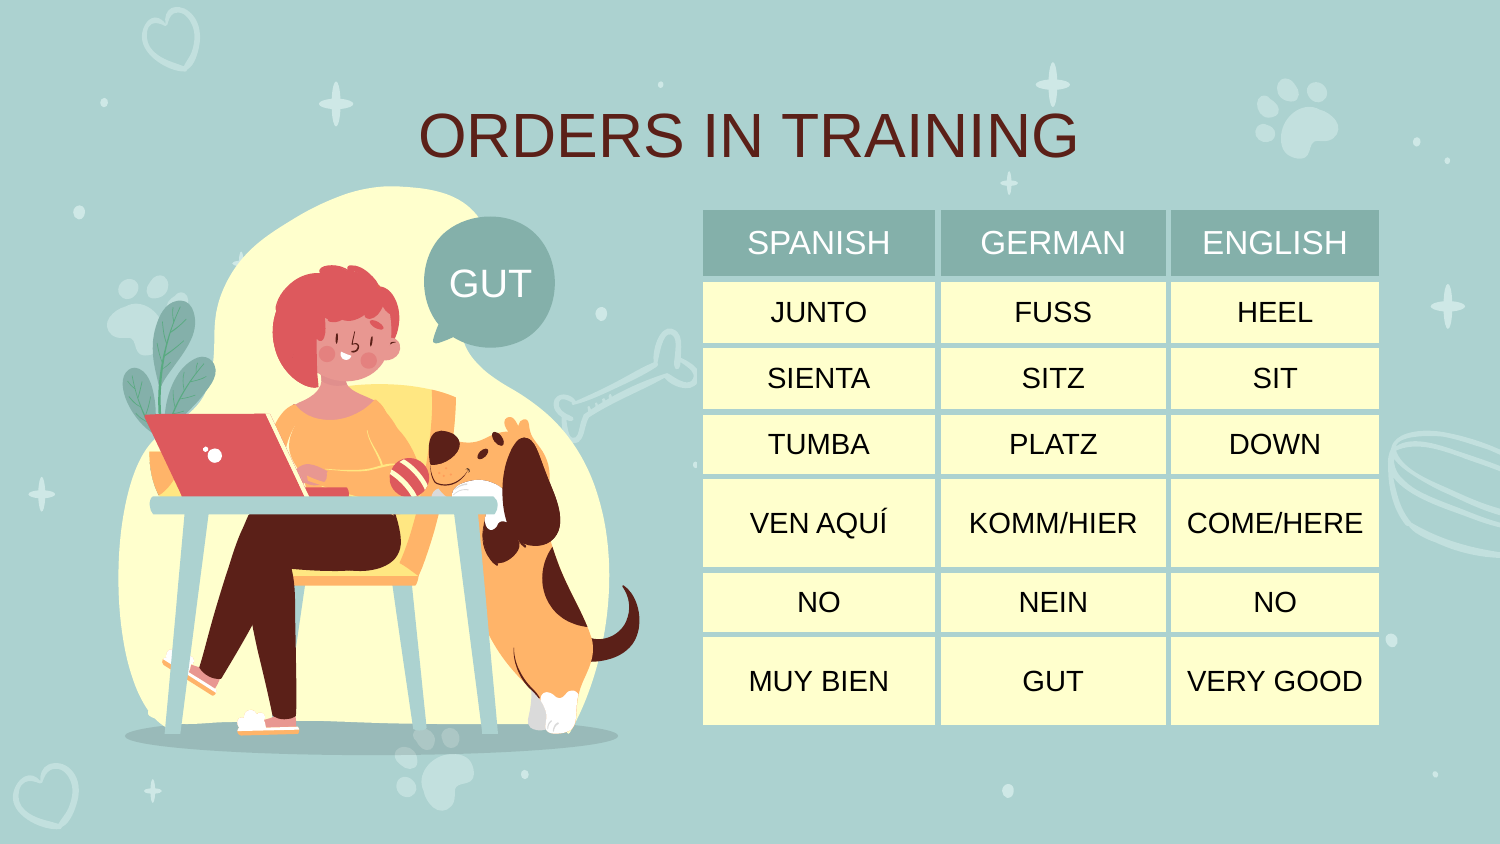

# ORDERS IN TRAINING

GUT
| SPANISH | GERMAN | ENGLISH |
| --- | --- | --- |
| JUNTO | FUSS | HEEL |
| SIENTA | SITZ | SIT |
| TUMBA | PLATZ | DOWN |
| VEN AQUÍ | KOMM/HIER | COME/HERE |
| NO | NEIN | NO |
| MUY BIEN | GUT | VERY GOOD |